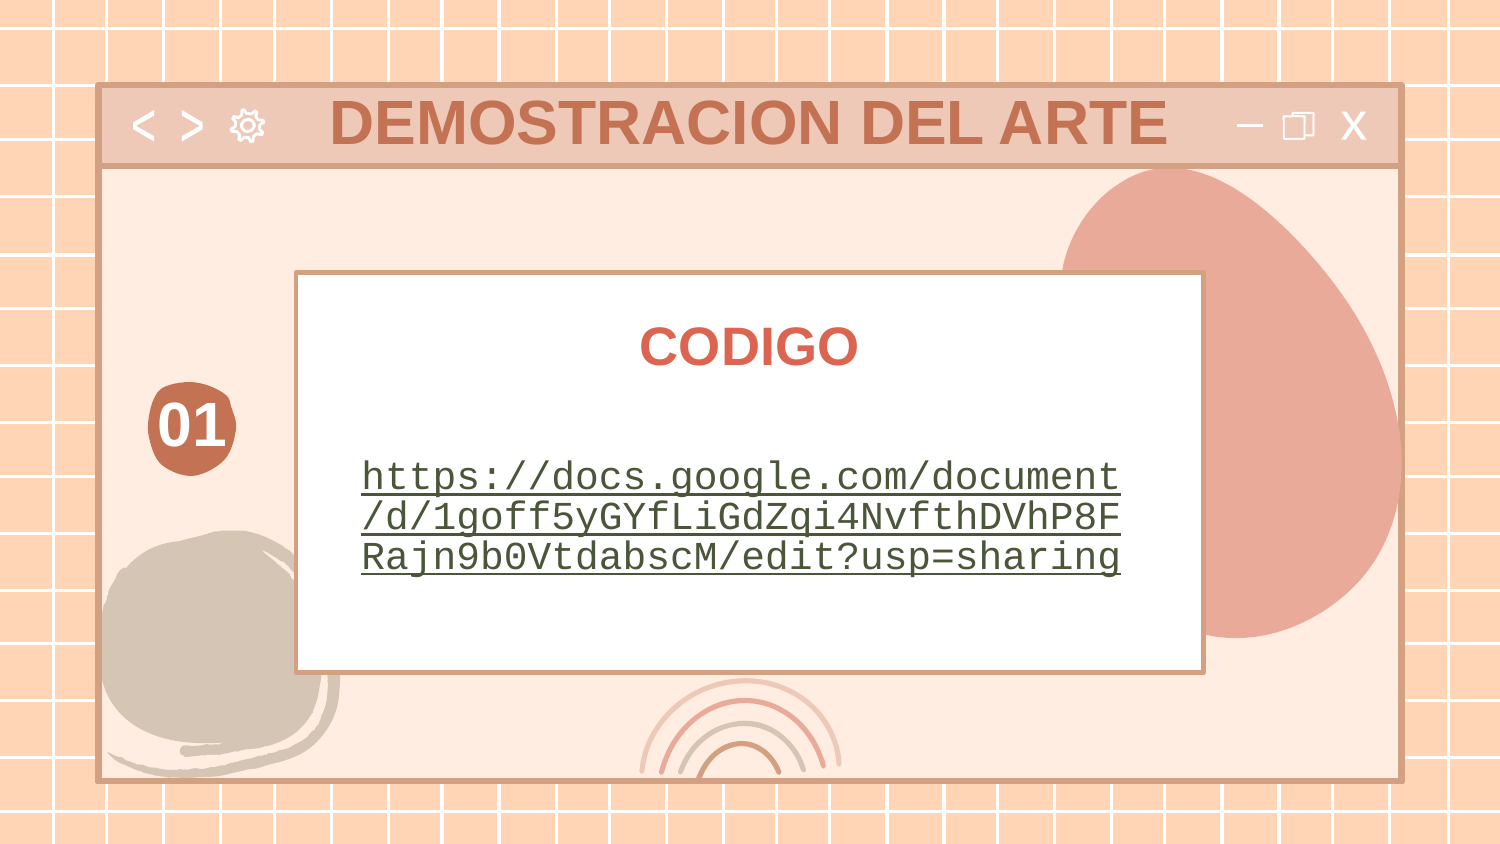

# DEMOSTRACION DEL ARTE

CODIGO

https://docs.google.com/document/d/1goff5yGYfLiGdZqi4NvfthDVhP8FRajn9b0VtdabscM/edit?usp=sharing

01